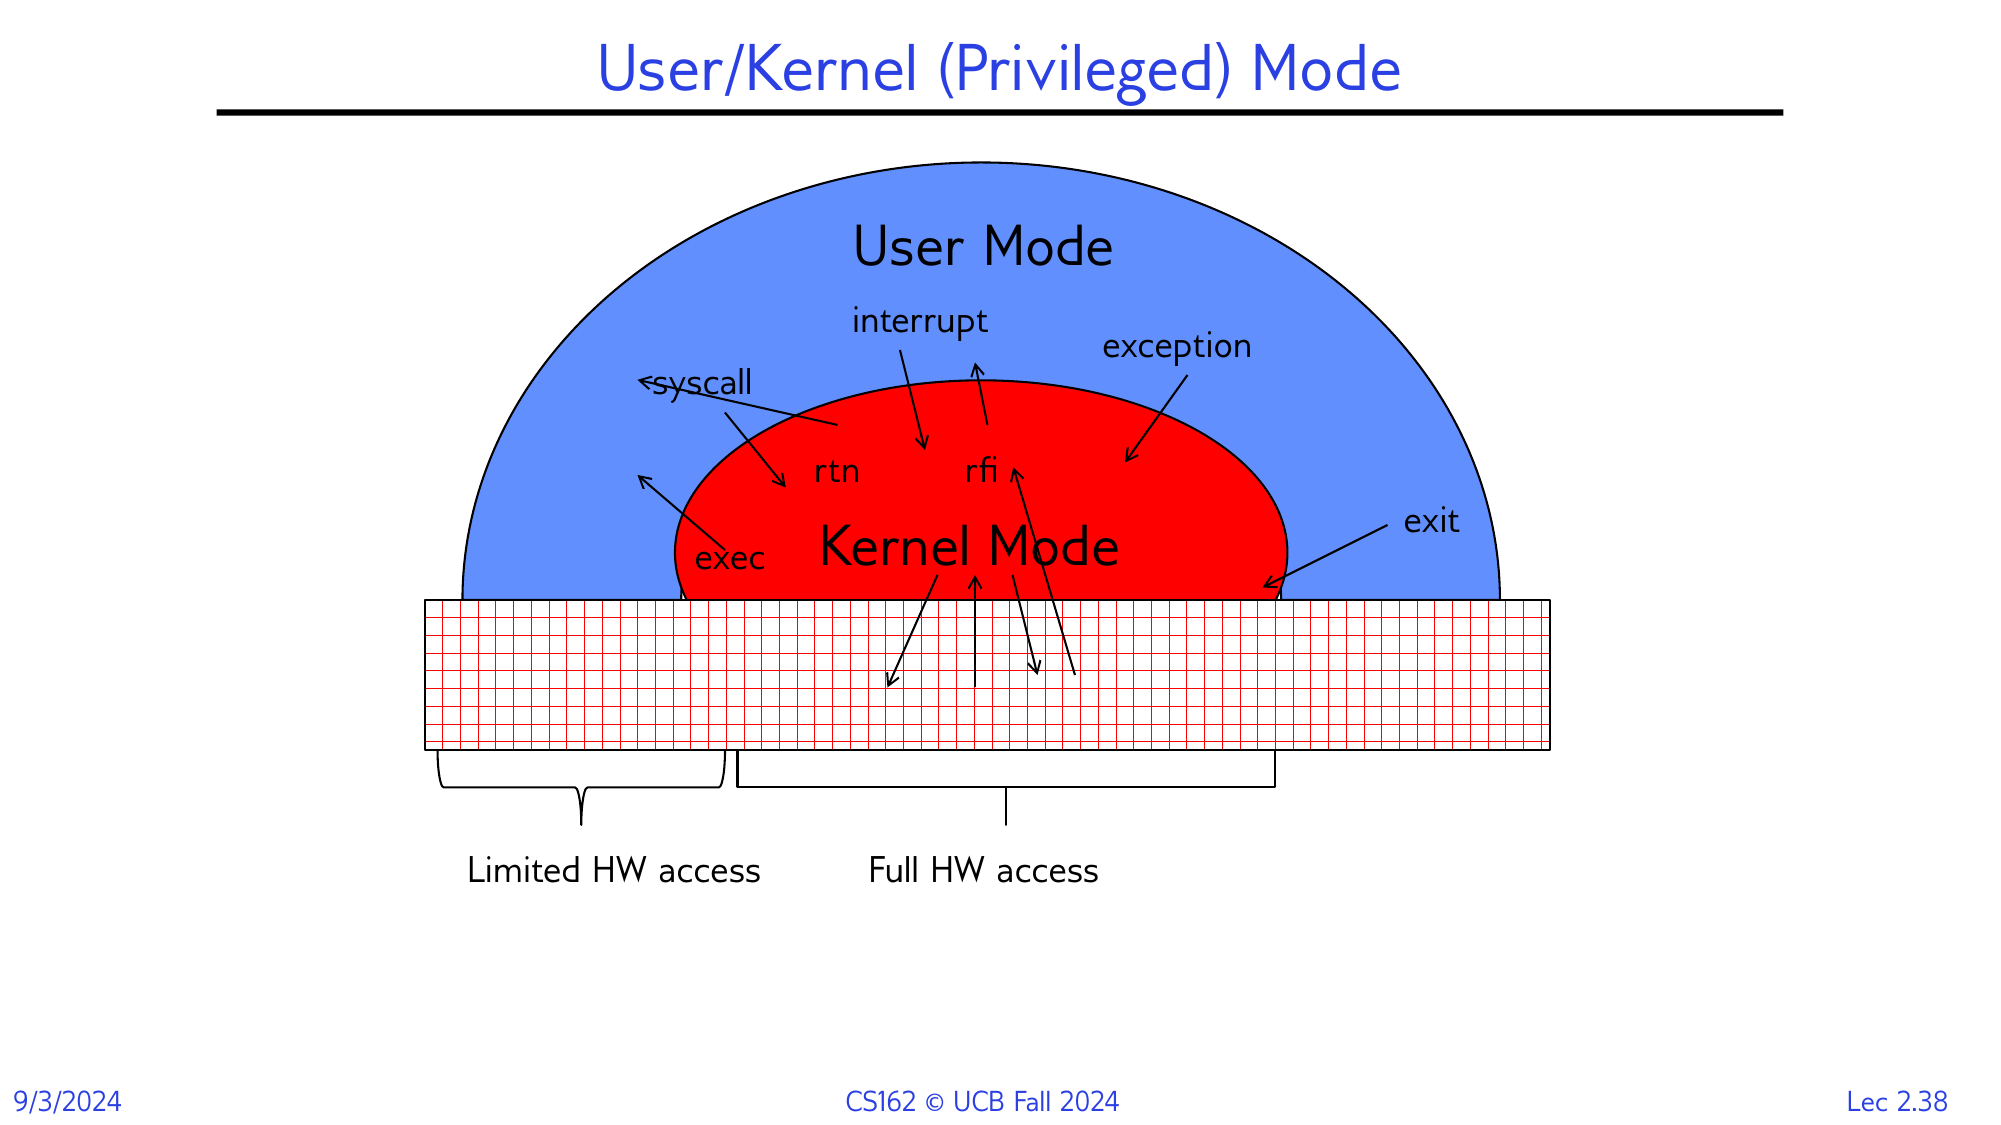

# User/Kernel (Privileged) Mode

User Mode
interrupt
exception
syscall
rtn
rfi

exec
exit
Kernel Mode

Limited HW access
Full HW access